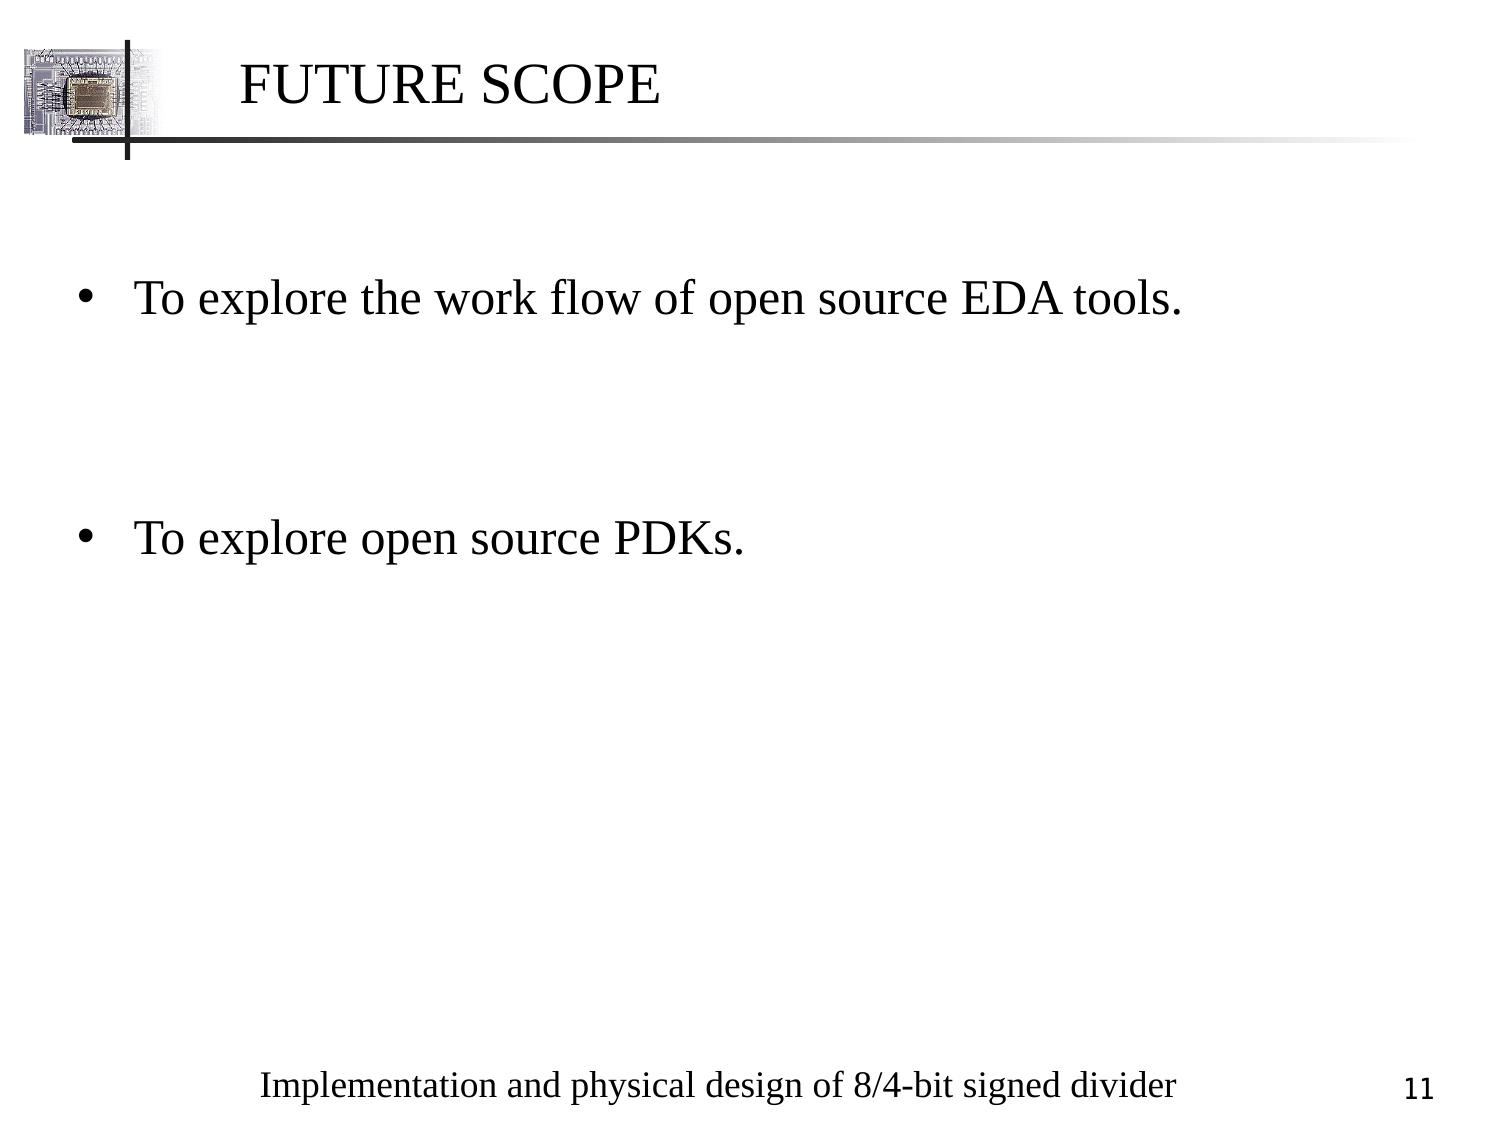

FUTURE SCOPE

To explore the work flow of open source EDA tools.

To explore open source PDKs.
Implementation and physical design of 8/4-bit signed divider
11